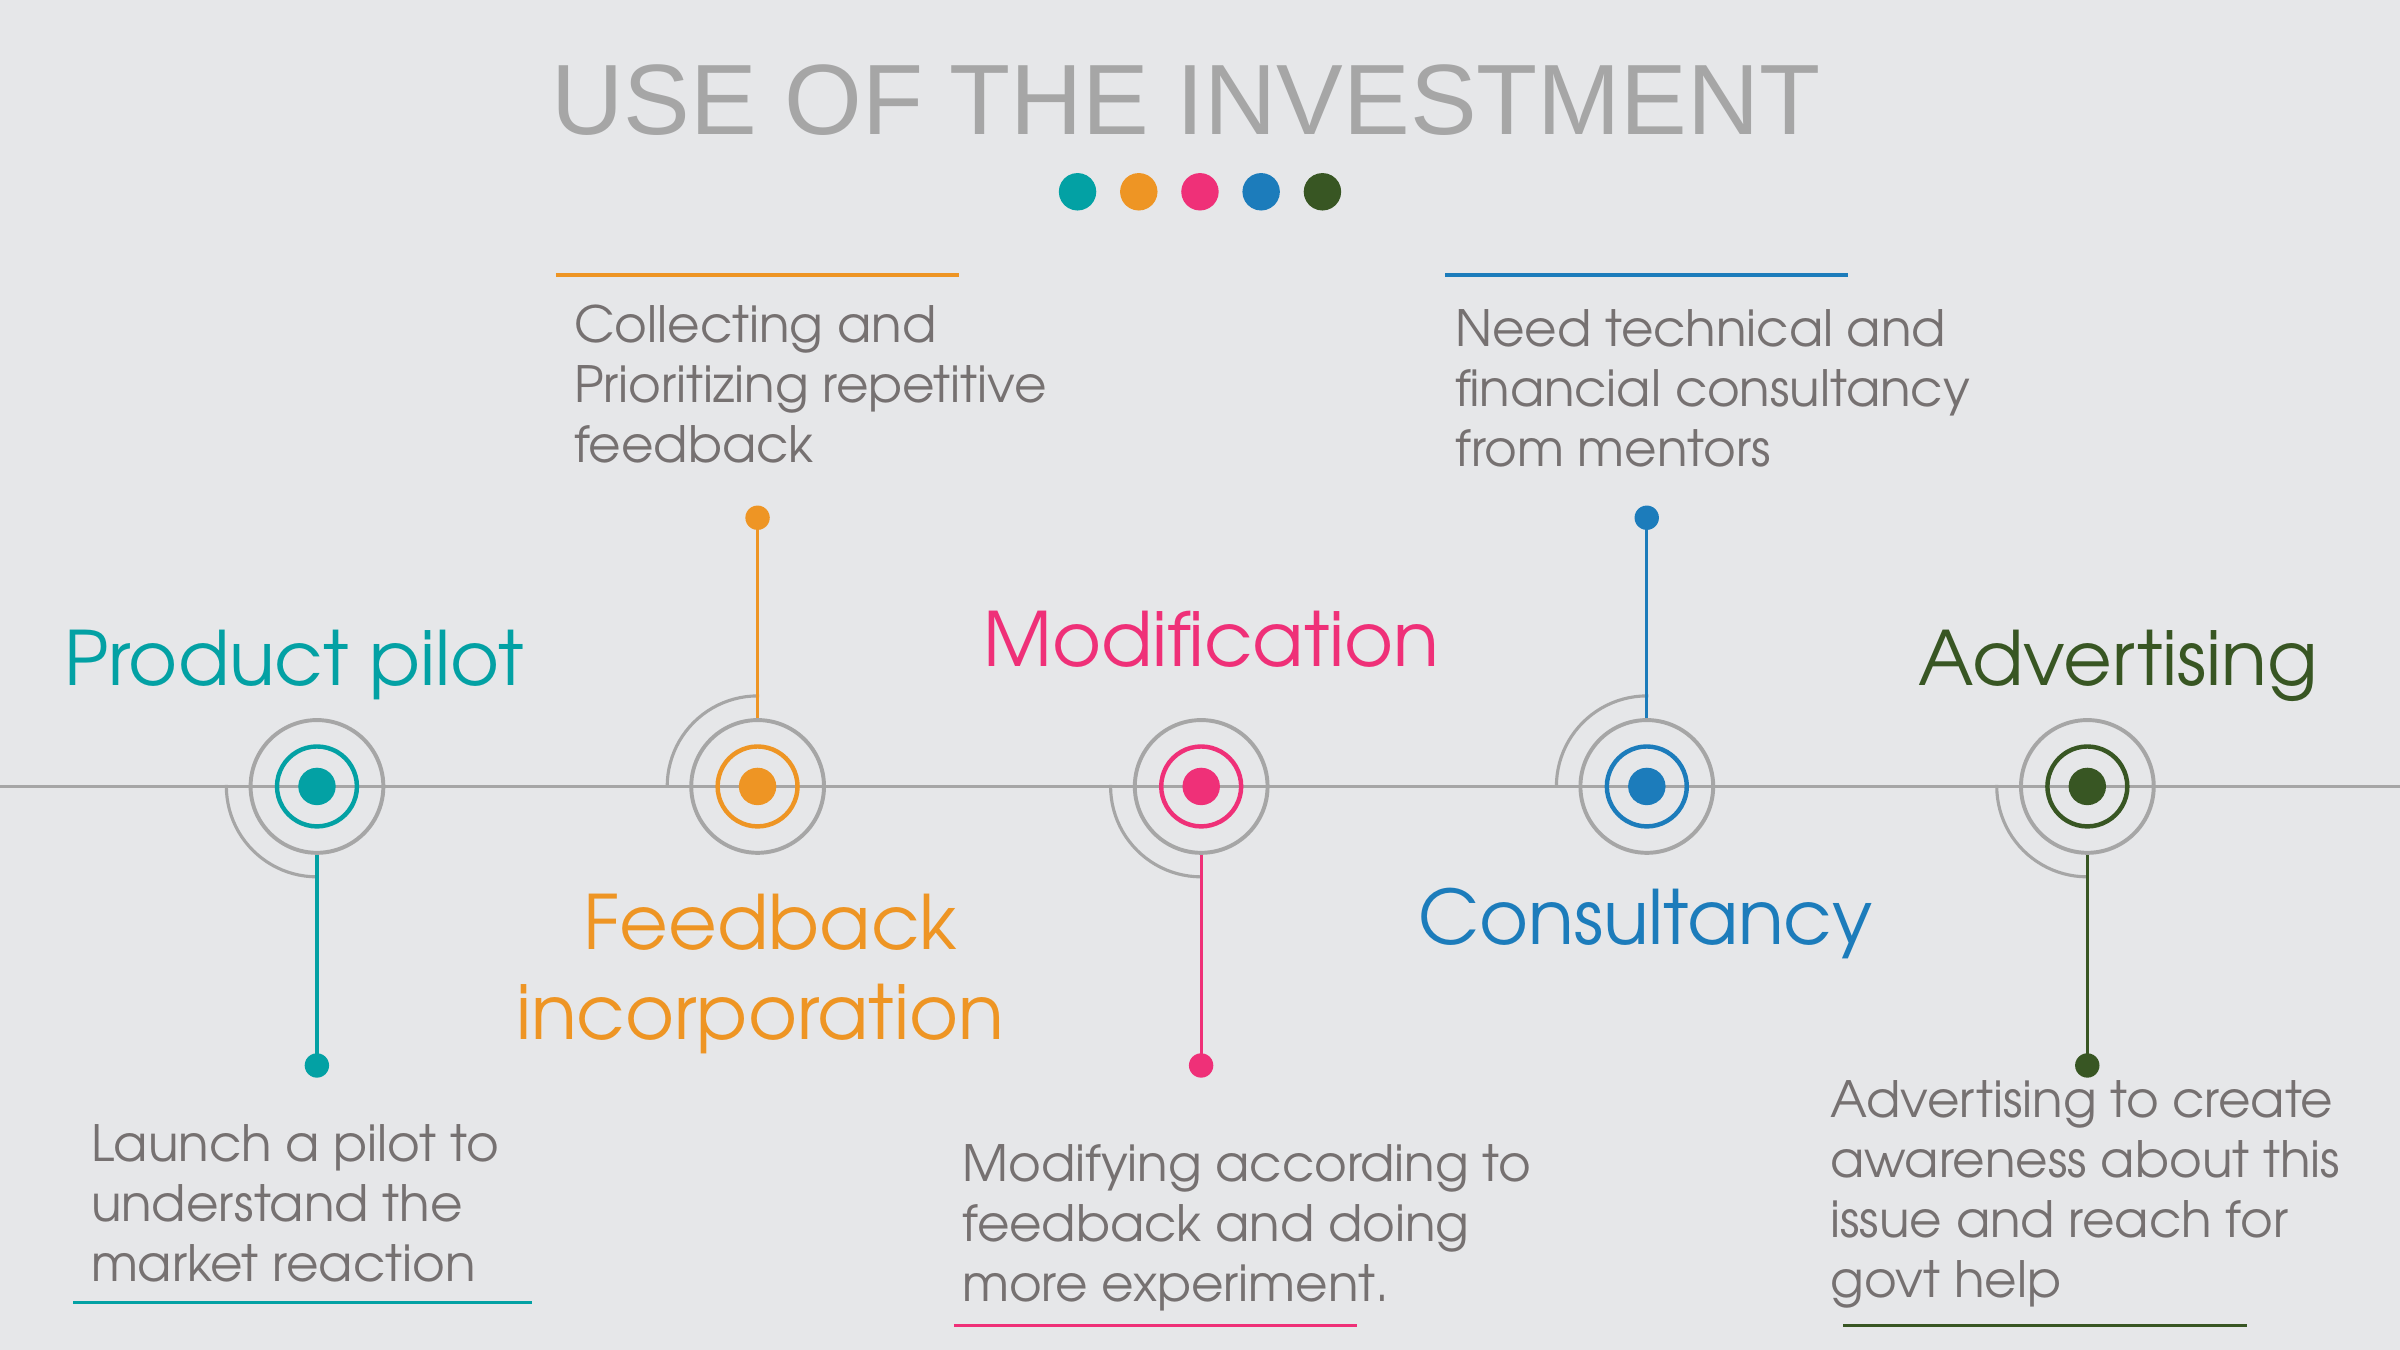

USE OF THE INVESTMENT

Collecting and Prioritizing repetitive feedback
Need technical and financial consultancy from mentors

Modification
Advertising
Product pilot

Consultancy
Feedback incorporation

Advertising to create awareness about this issue and reach for govt help
Launch a pilot to understand the market reaction
Modifying according to feedback and doing more experiment.